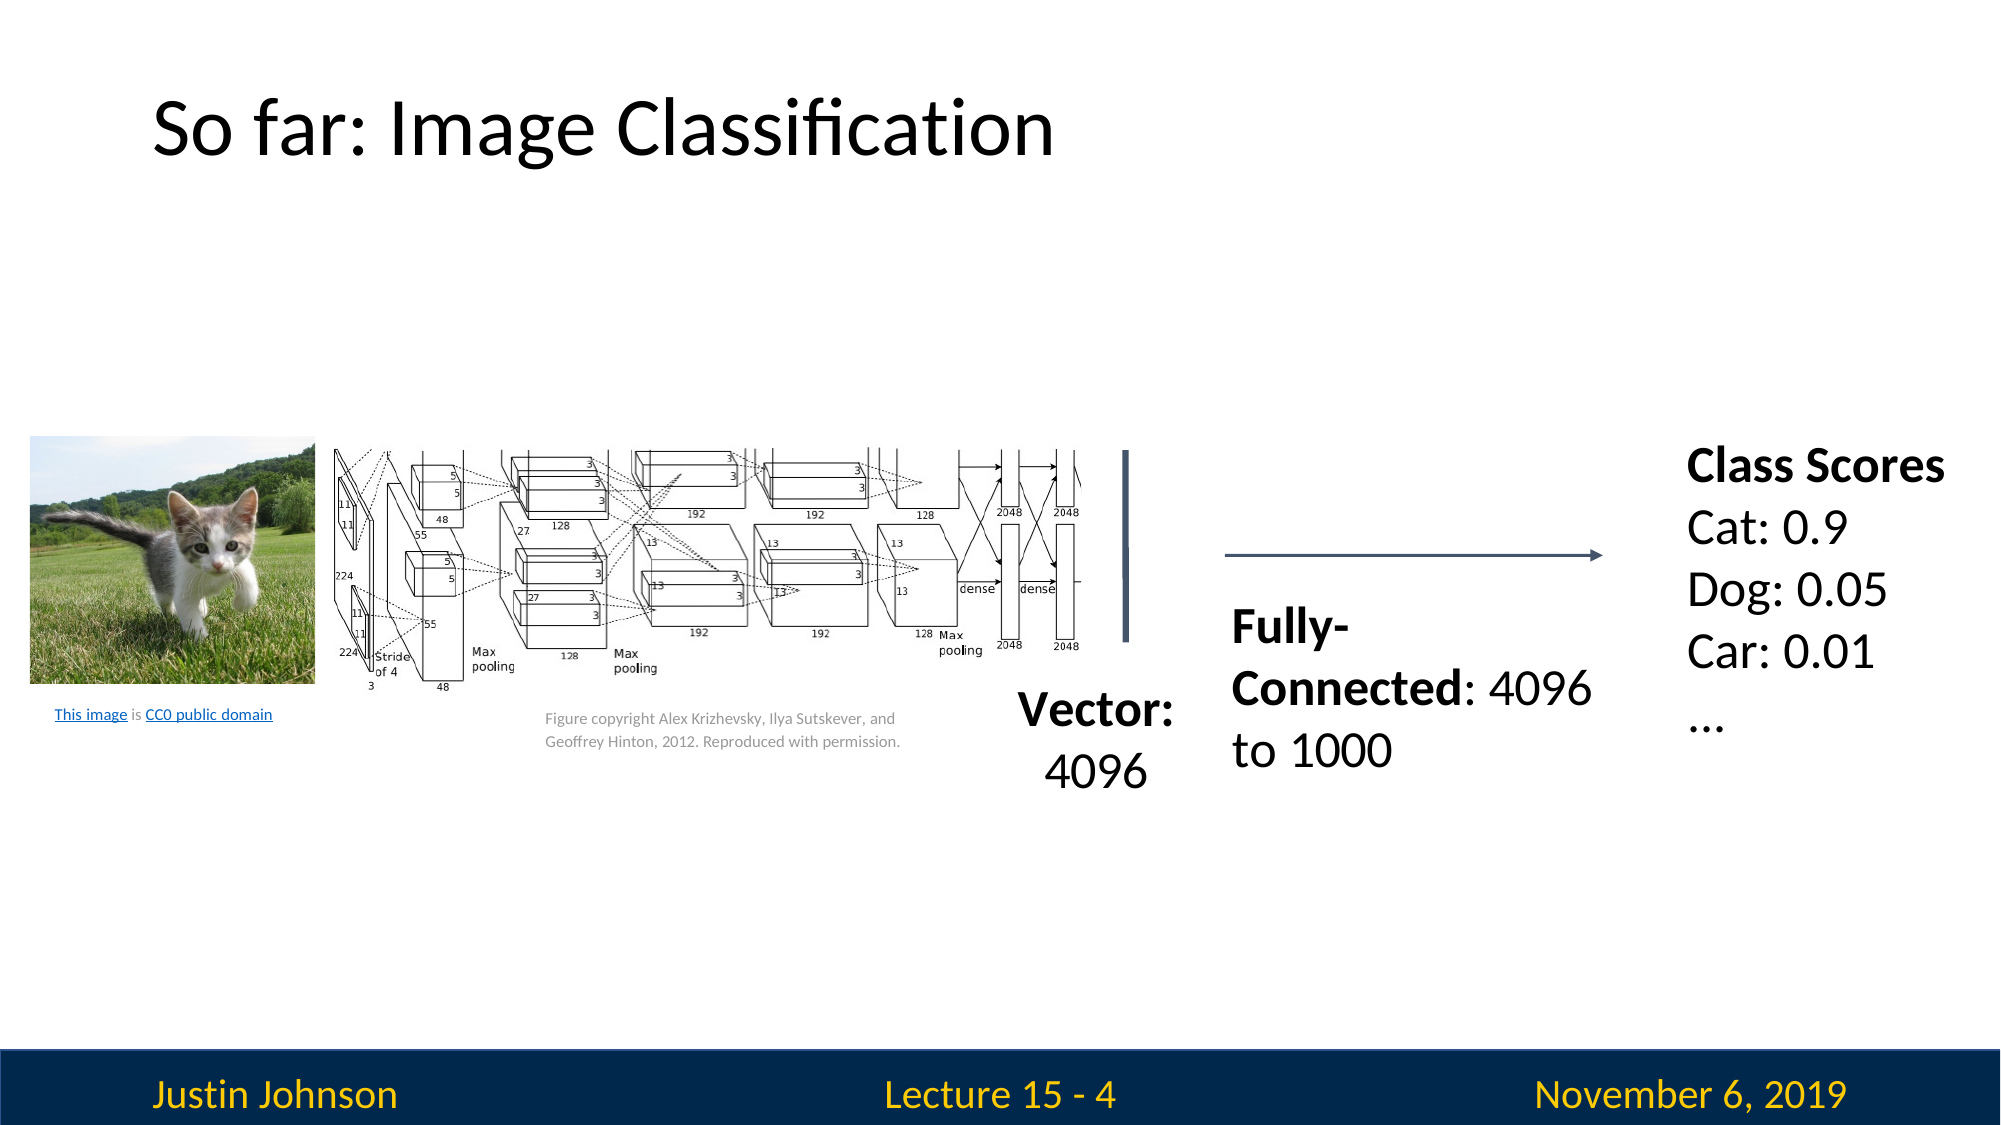

# So far: Image Classification

Class Scores Cat: 0.9 Dog: 0.05 Car: 0.01
...

Fully-Connected: 4096 to 1000
Vector:
4096
This image is CC0 public domain
Figure copyright Alex Krizhevsky, Ilya Sutskever, and Geoffrey Hinton, 2012. Reproduced with permission.
Justin Johnson
November 6, 2019
Lecture 15 - 4